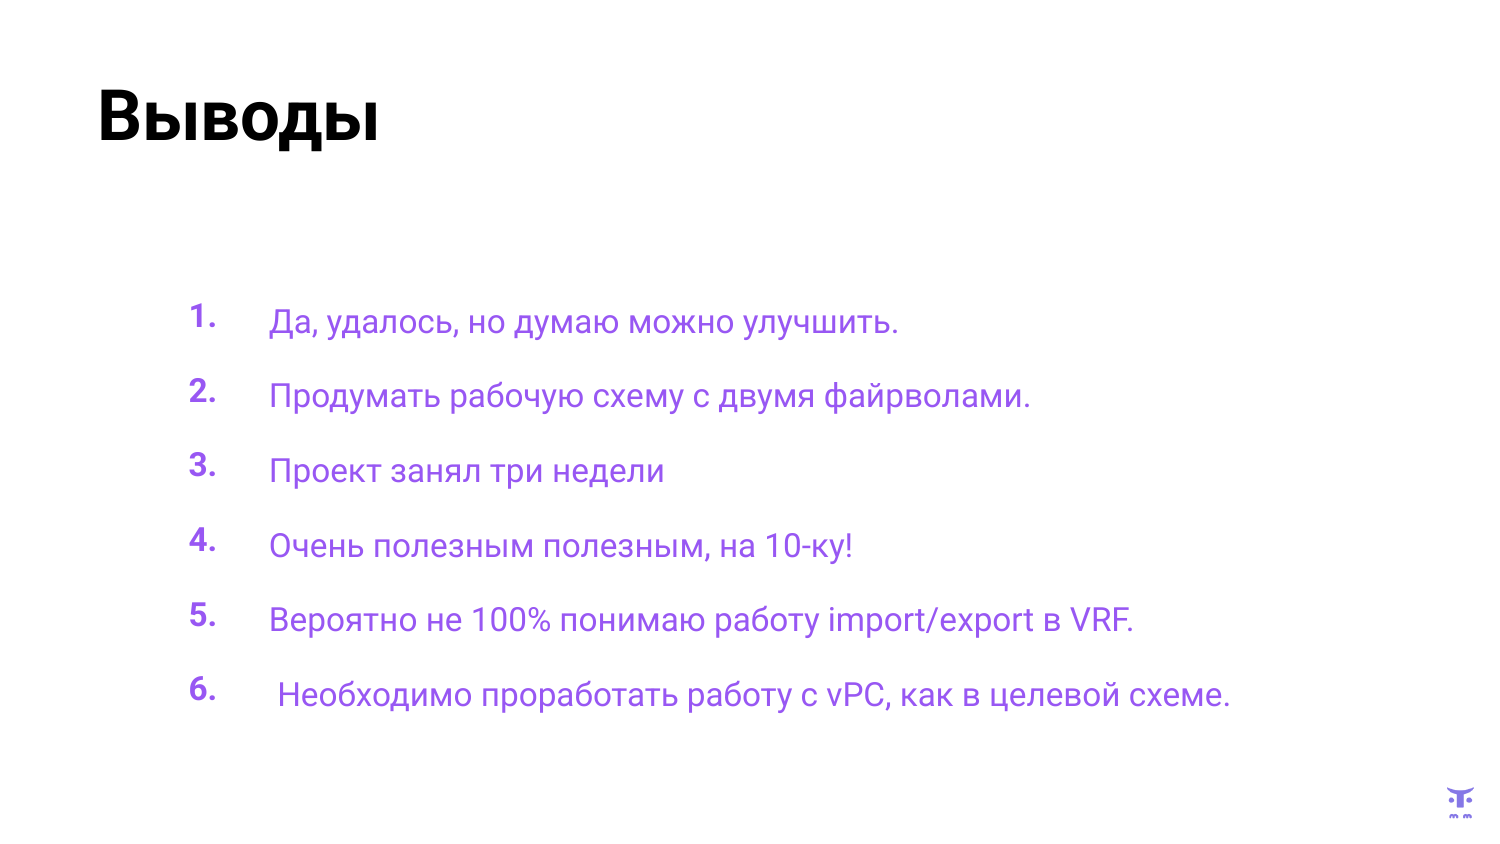

# Выводы

| 1. | Да, удалось, но думаю можно улучшить. |
| --- | --- |
| 2. | Продумать рабочую схему с двумя файрволами. |
| 3. | Проект занял три недели |
| 4. | Очень полезным полезным, на 10-ку! |
| 5. | Вероятно не 100% понимаю работу import/export в VRF. |
| 6. | Необходимо проработать работу с vPC, как в целевой схеме. |